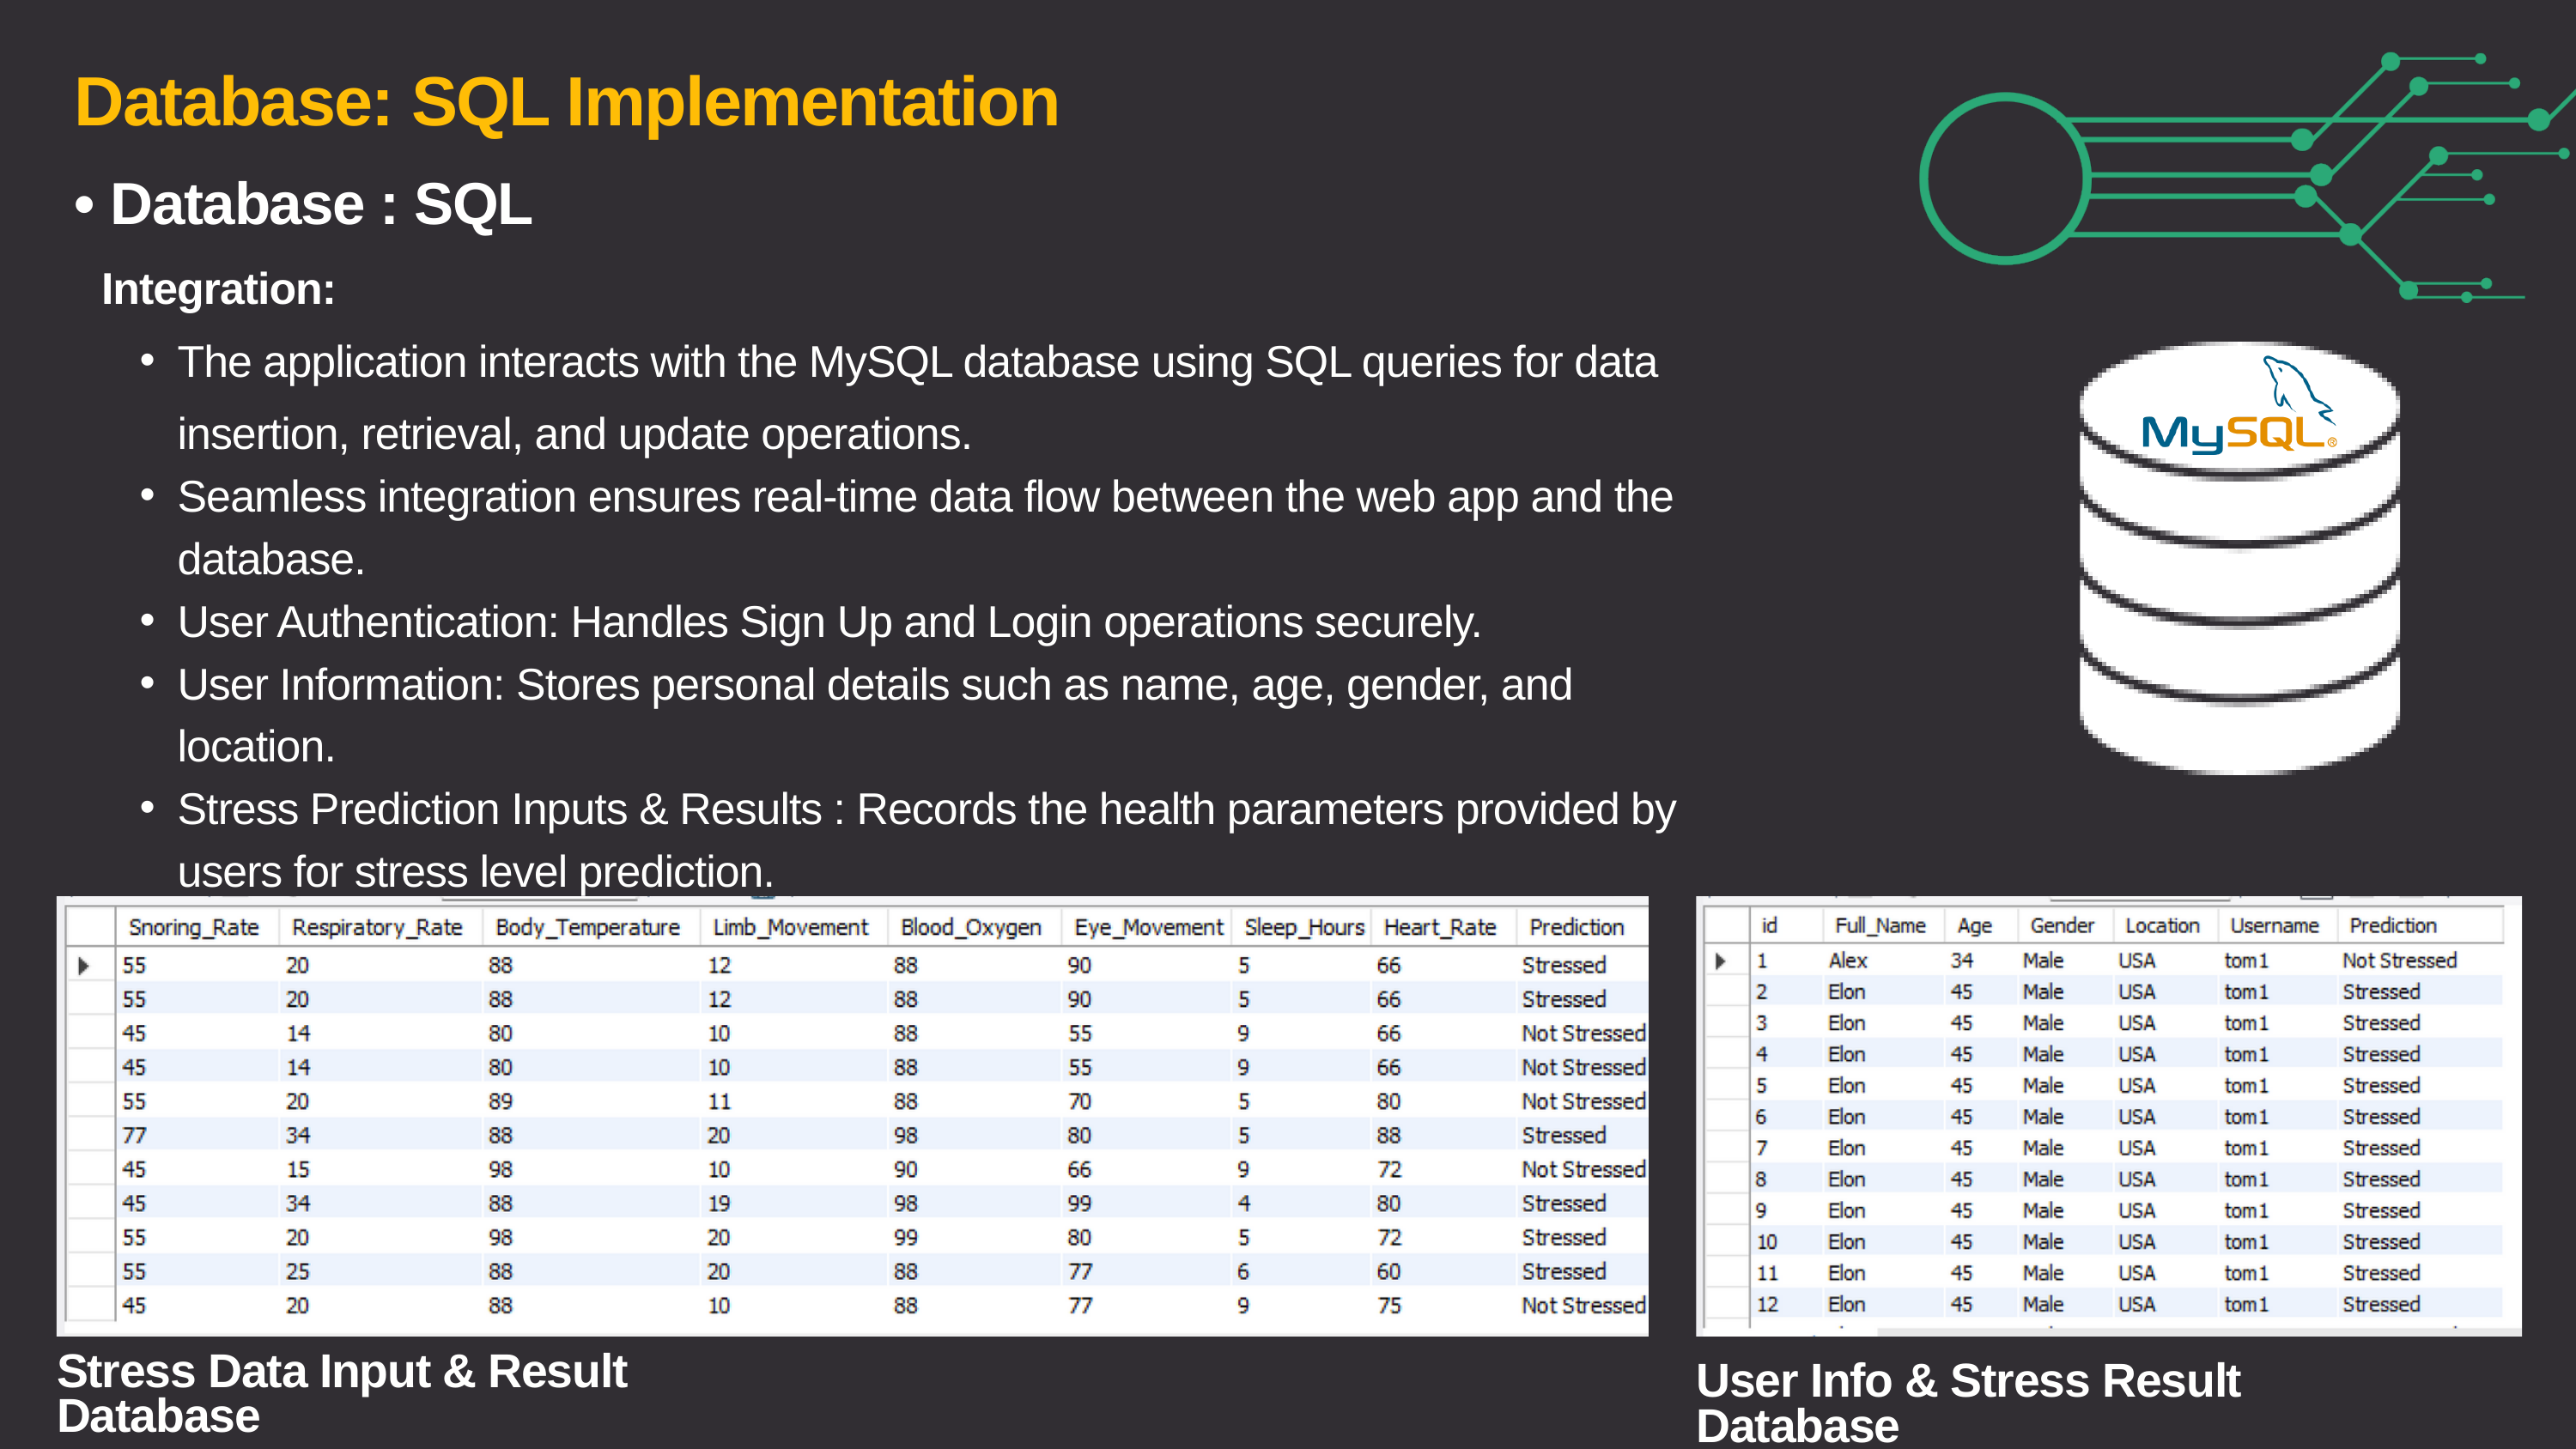

Database: SQL Implementation
• Database : SQL
Integration:
The application interacts with the MySQL database using SQL queries for data insertion, retrieval, and update operations.
Seamless integration ensures real-time data flow between the web app and the database.
User Authentication: Handles Sign Up and Login operations securely.
User Information: Stores personal details such as name, age, gender, and location.
Stress Prediction Inputs & Results : Records the health parameters provided by users for stress level prediction.

Stress Data Input & Result Database
User Info & Stress Result Database